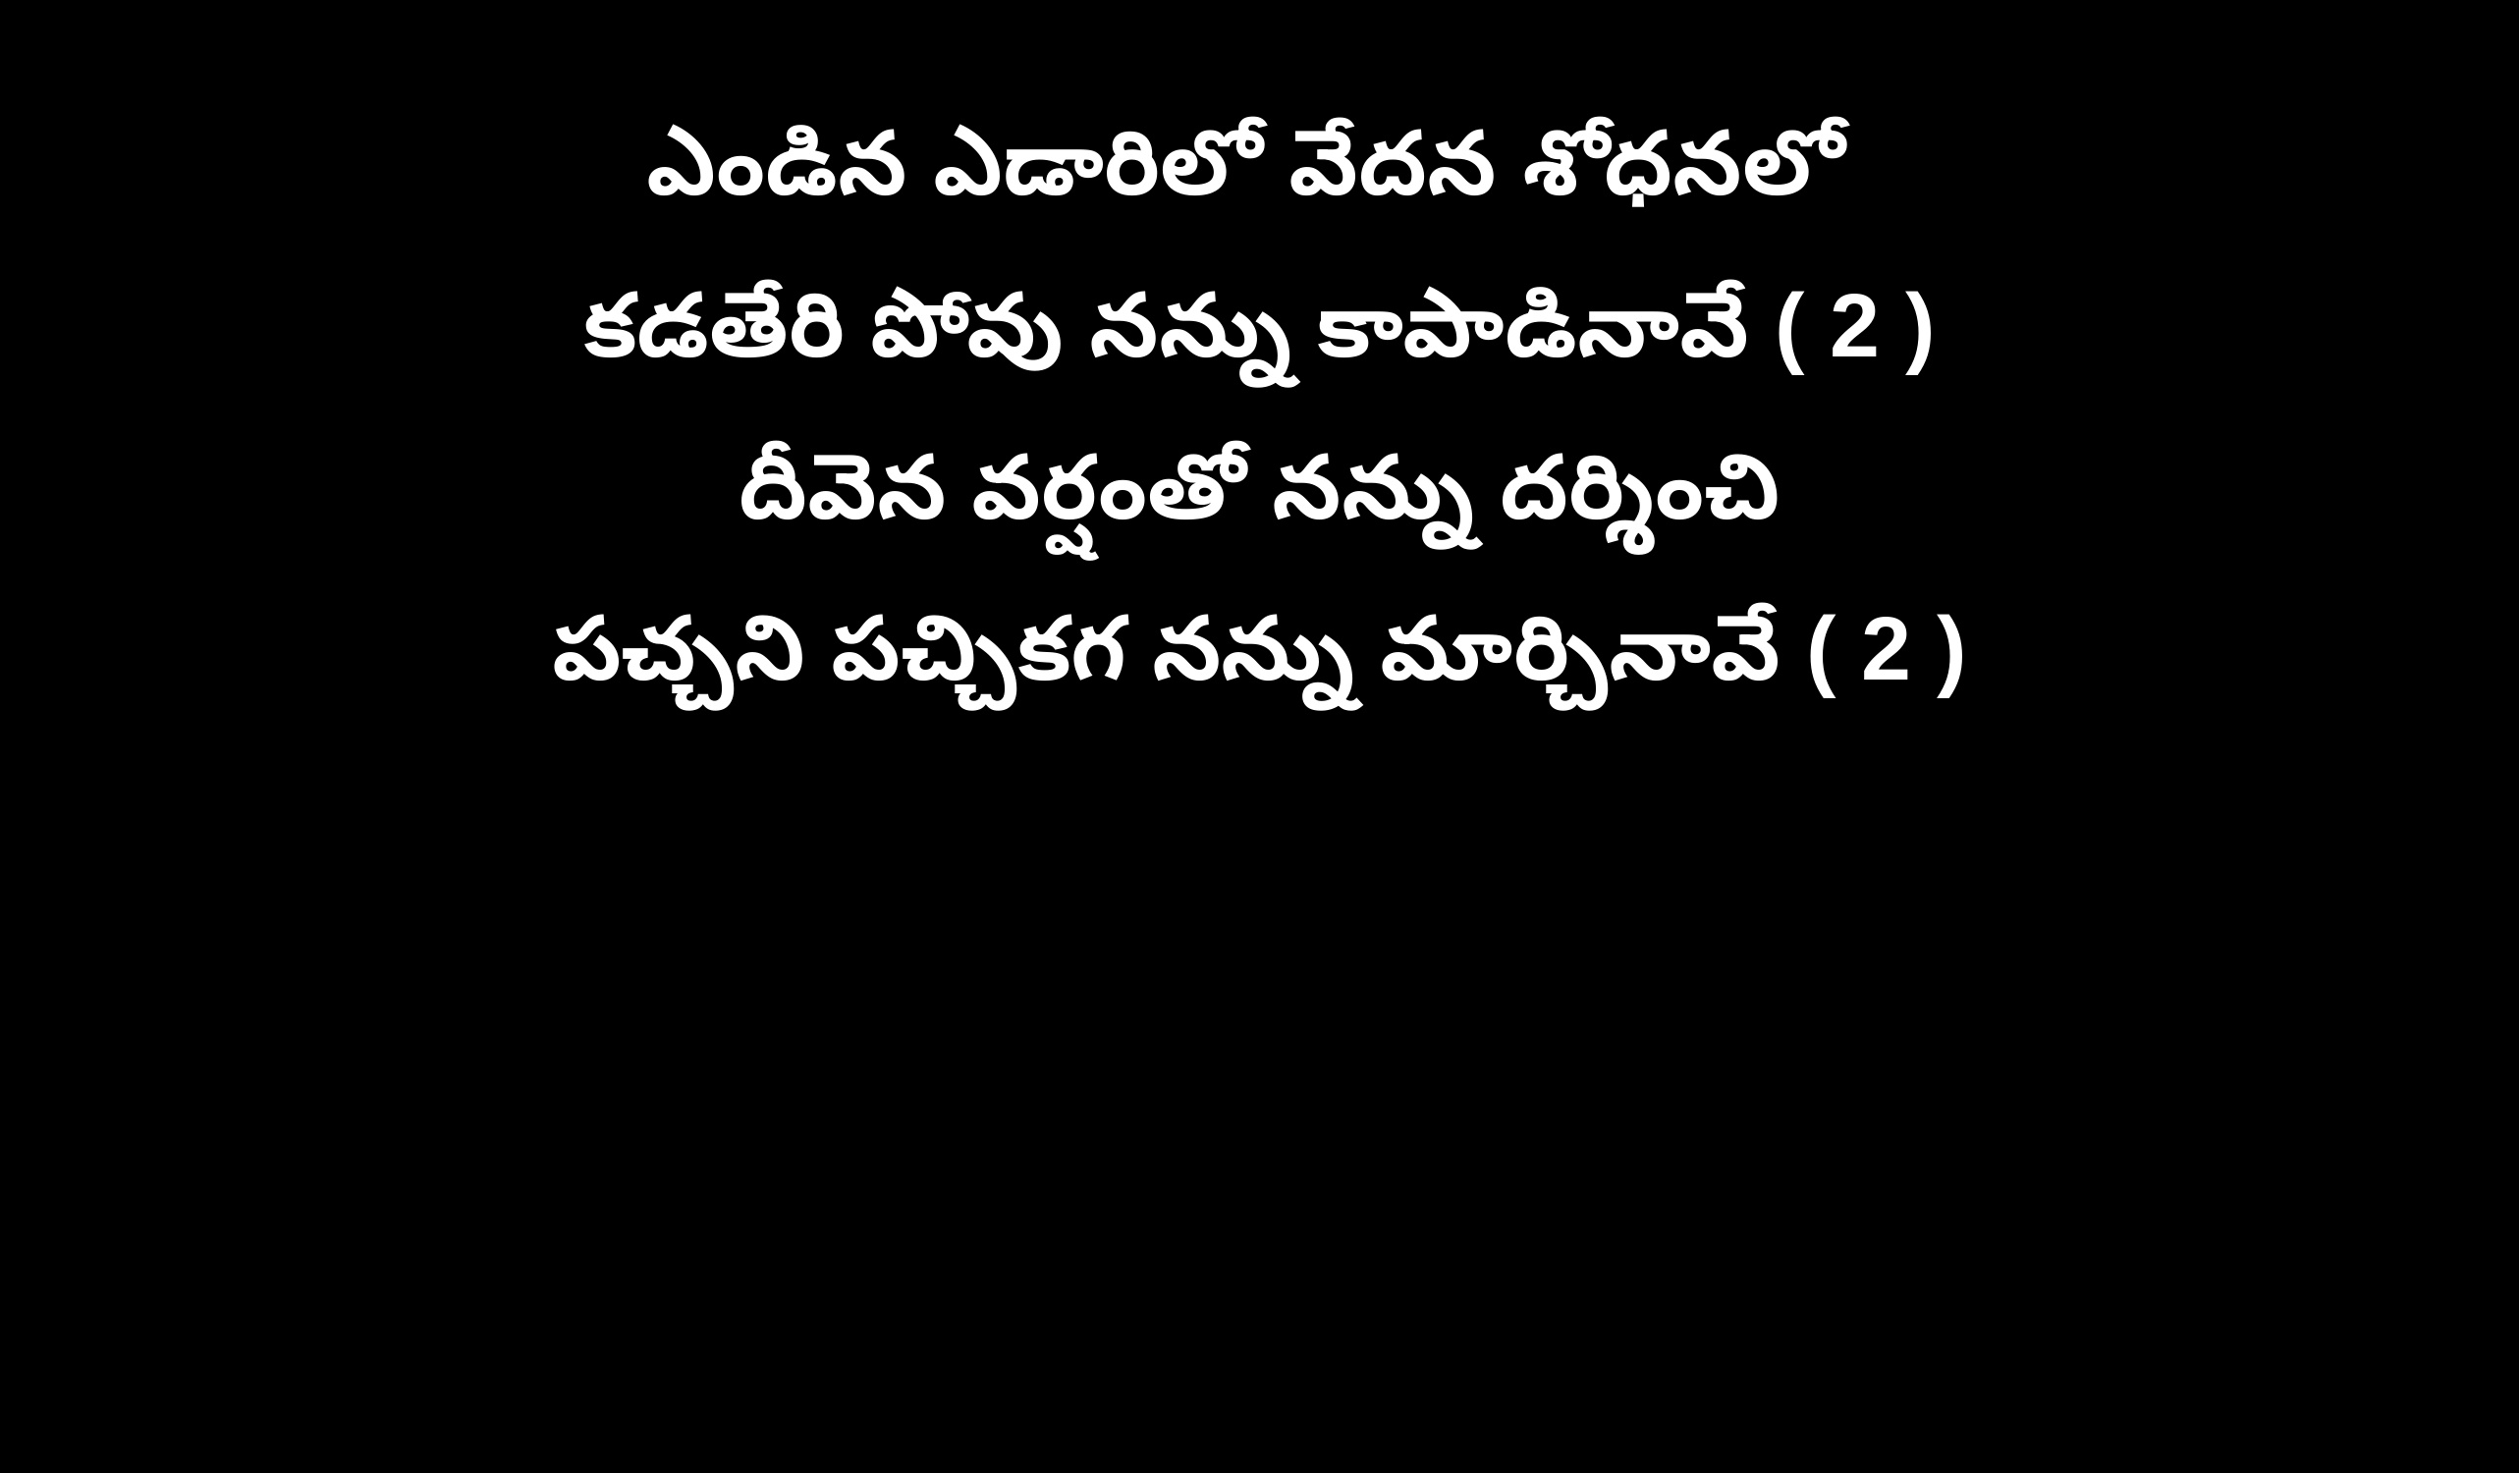

ఎండిన ఎడారిలో వేదన శోధనలో
కడతేరి పోవు నన్ను కాపాడినావే ( 2 )
దీవెన వర్షంతో నన్ను దర్శించి
పచ్చని పచ్చికగ నన్ను మార్చినావే ( 2 )